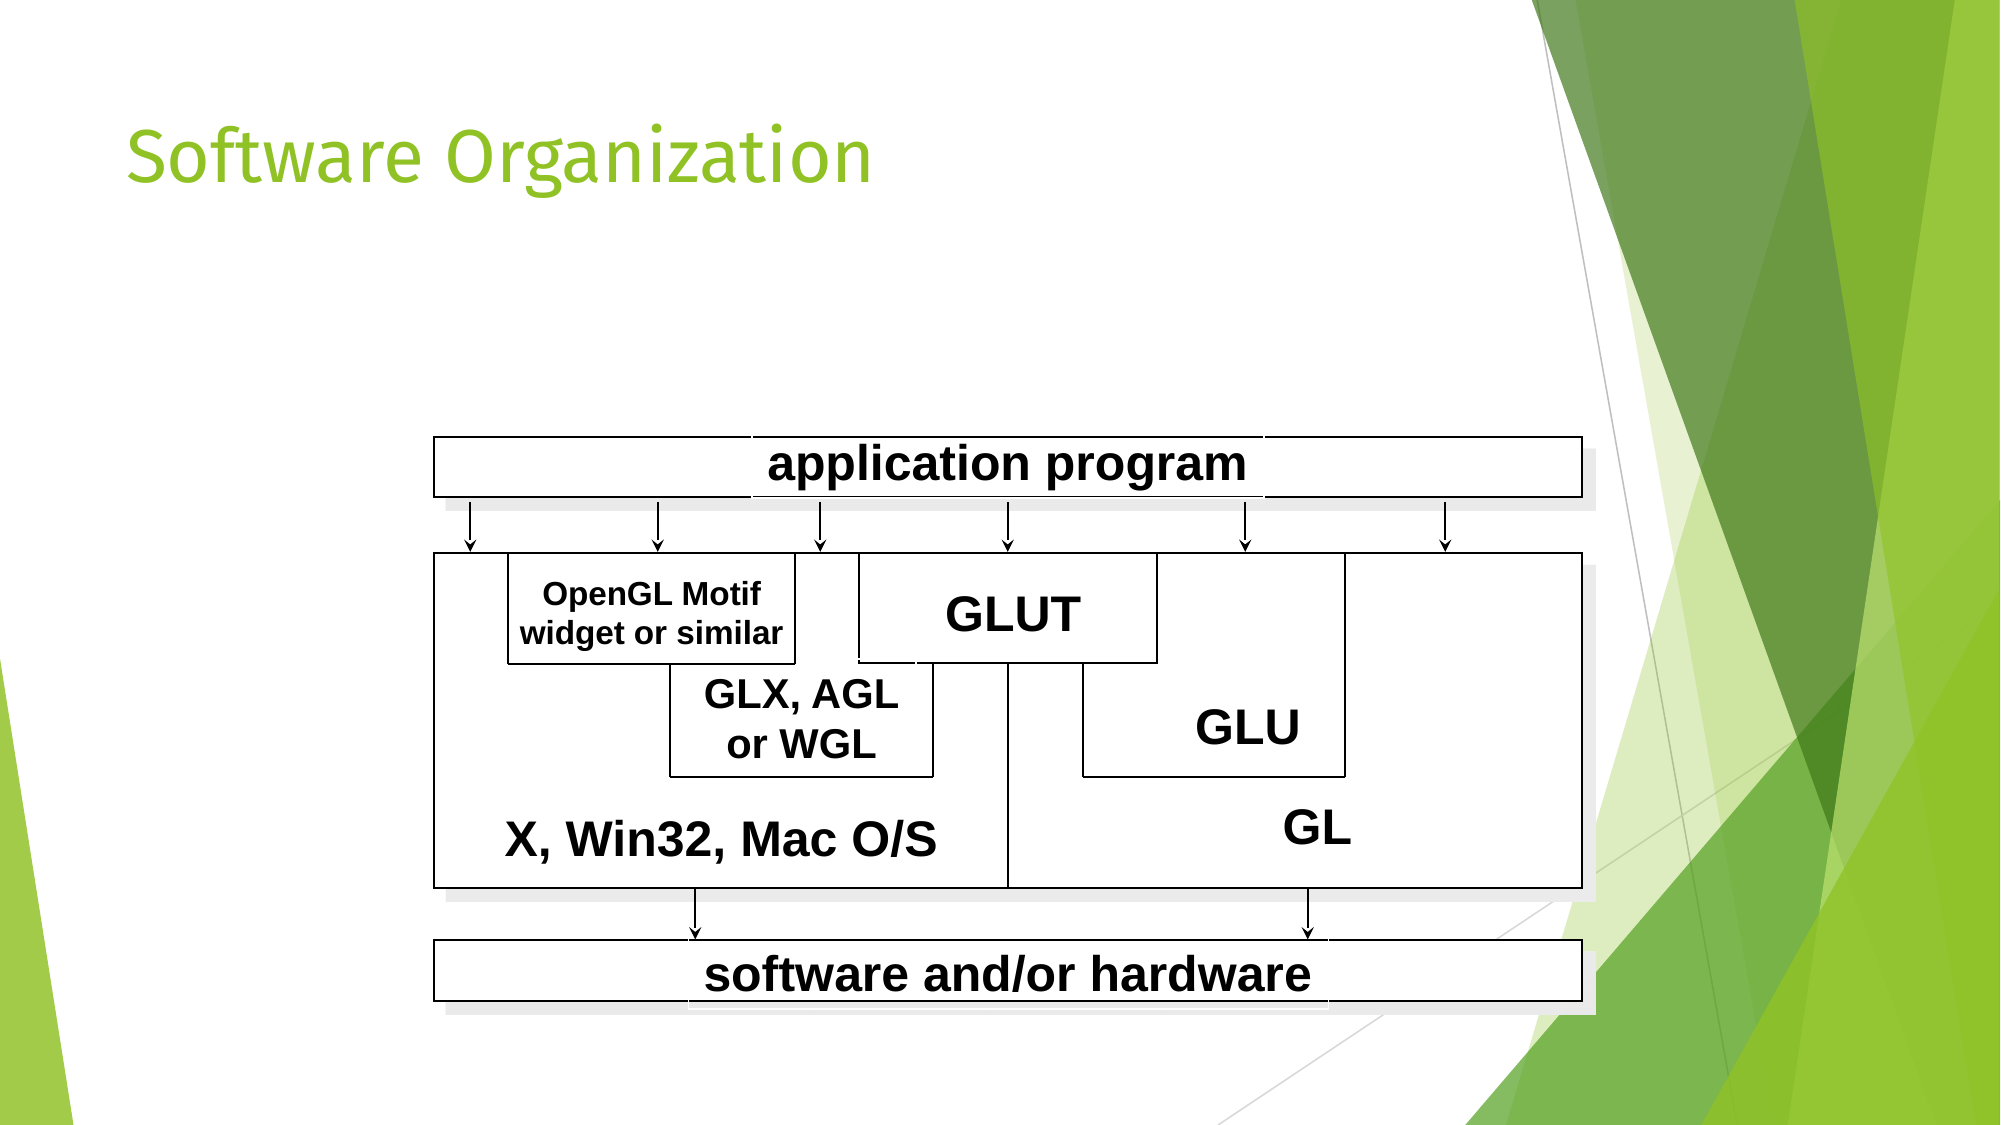

# Software Organization
application program

OpenGL Motif
widget or similar
GLUT
GLX, AGL
or WGL
GLU
GL
X, Win32, Mac O/S
software and/or hardware